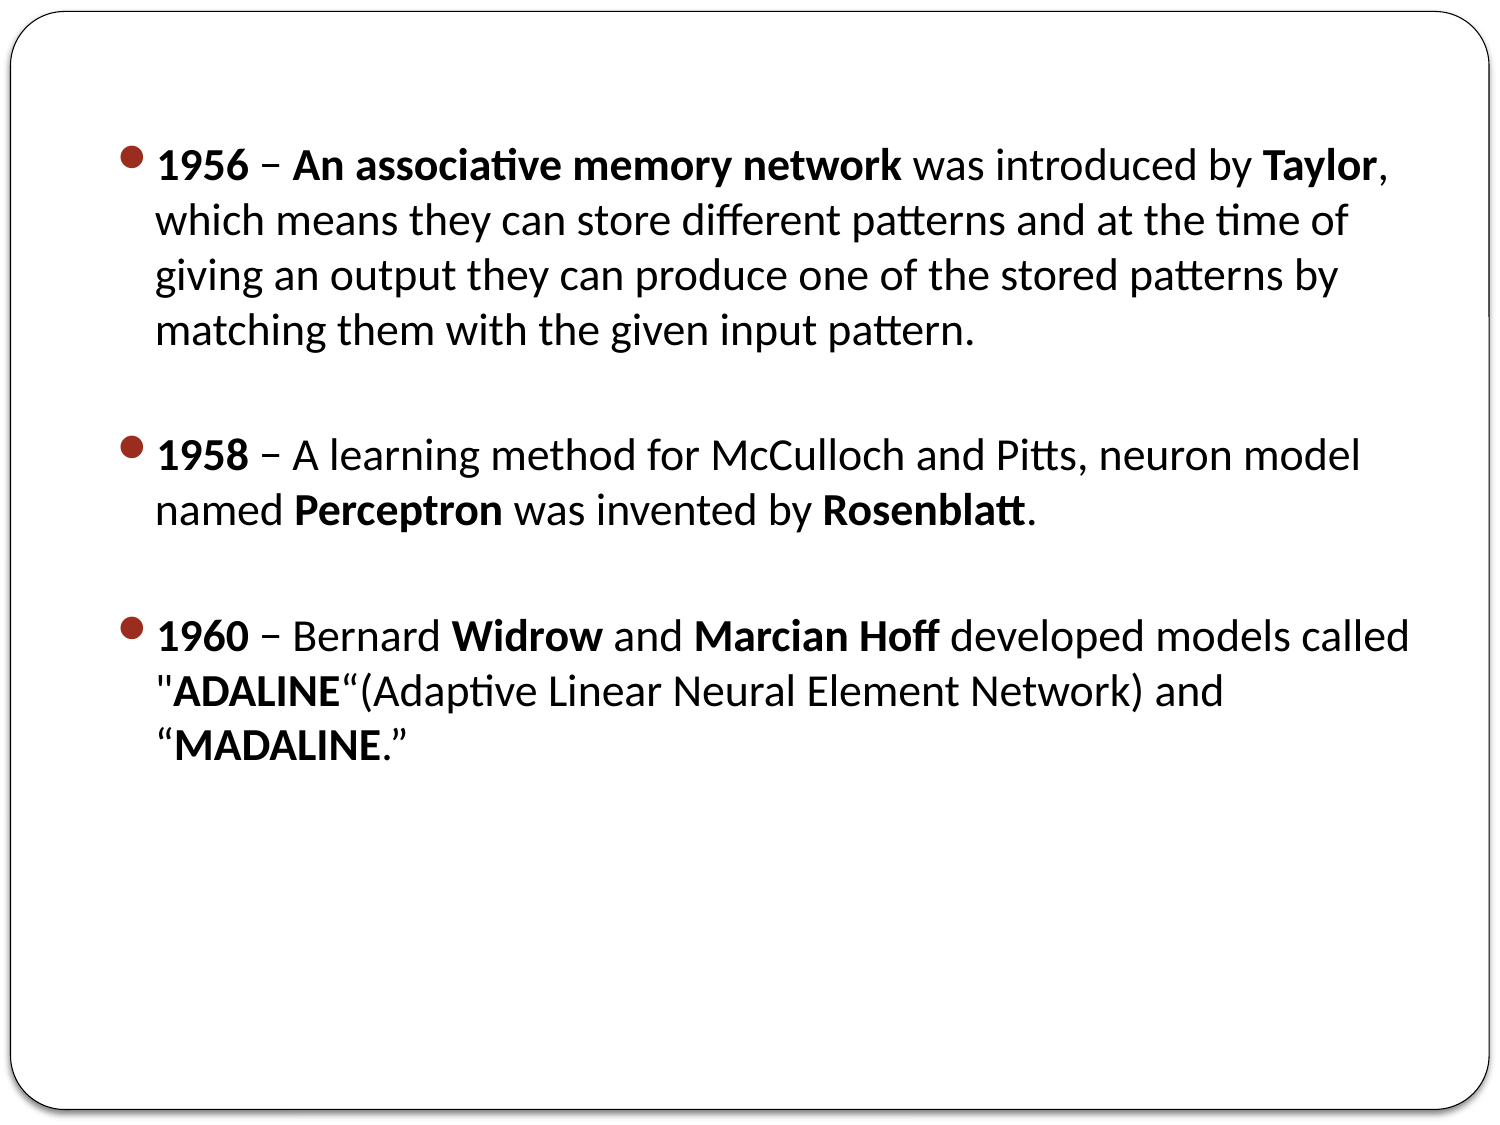

1956 − An associative memory network was introduced by Taylor, which means they can store different patterns and at the time of giving an output they can produce one of the stored patterns by matching them with the given input pattern.

1958 − A learning method for McCulloch and Pitts, neuron model named Perceptron was invented by Rosenblatt.

1960 − Bernard Widrow and Marcian Hoff developed models called "ADALINE“(Adaptive Linear Neural Element Network) and “MADALINE.”